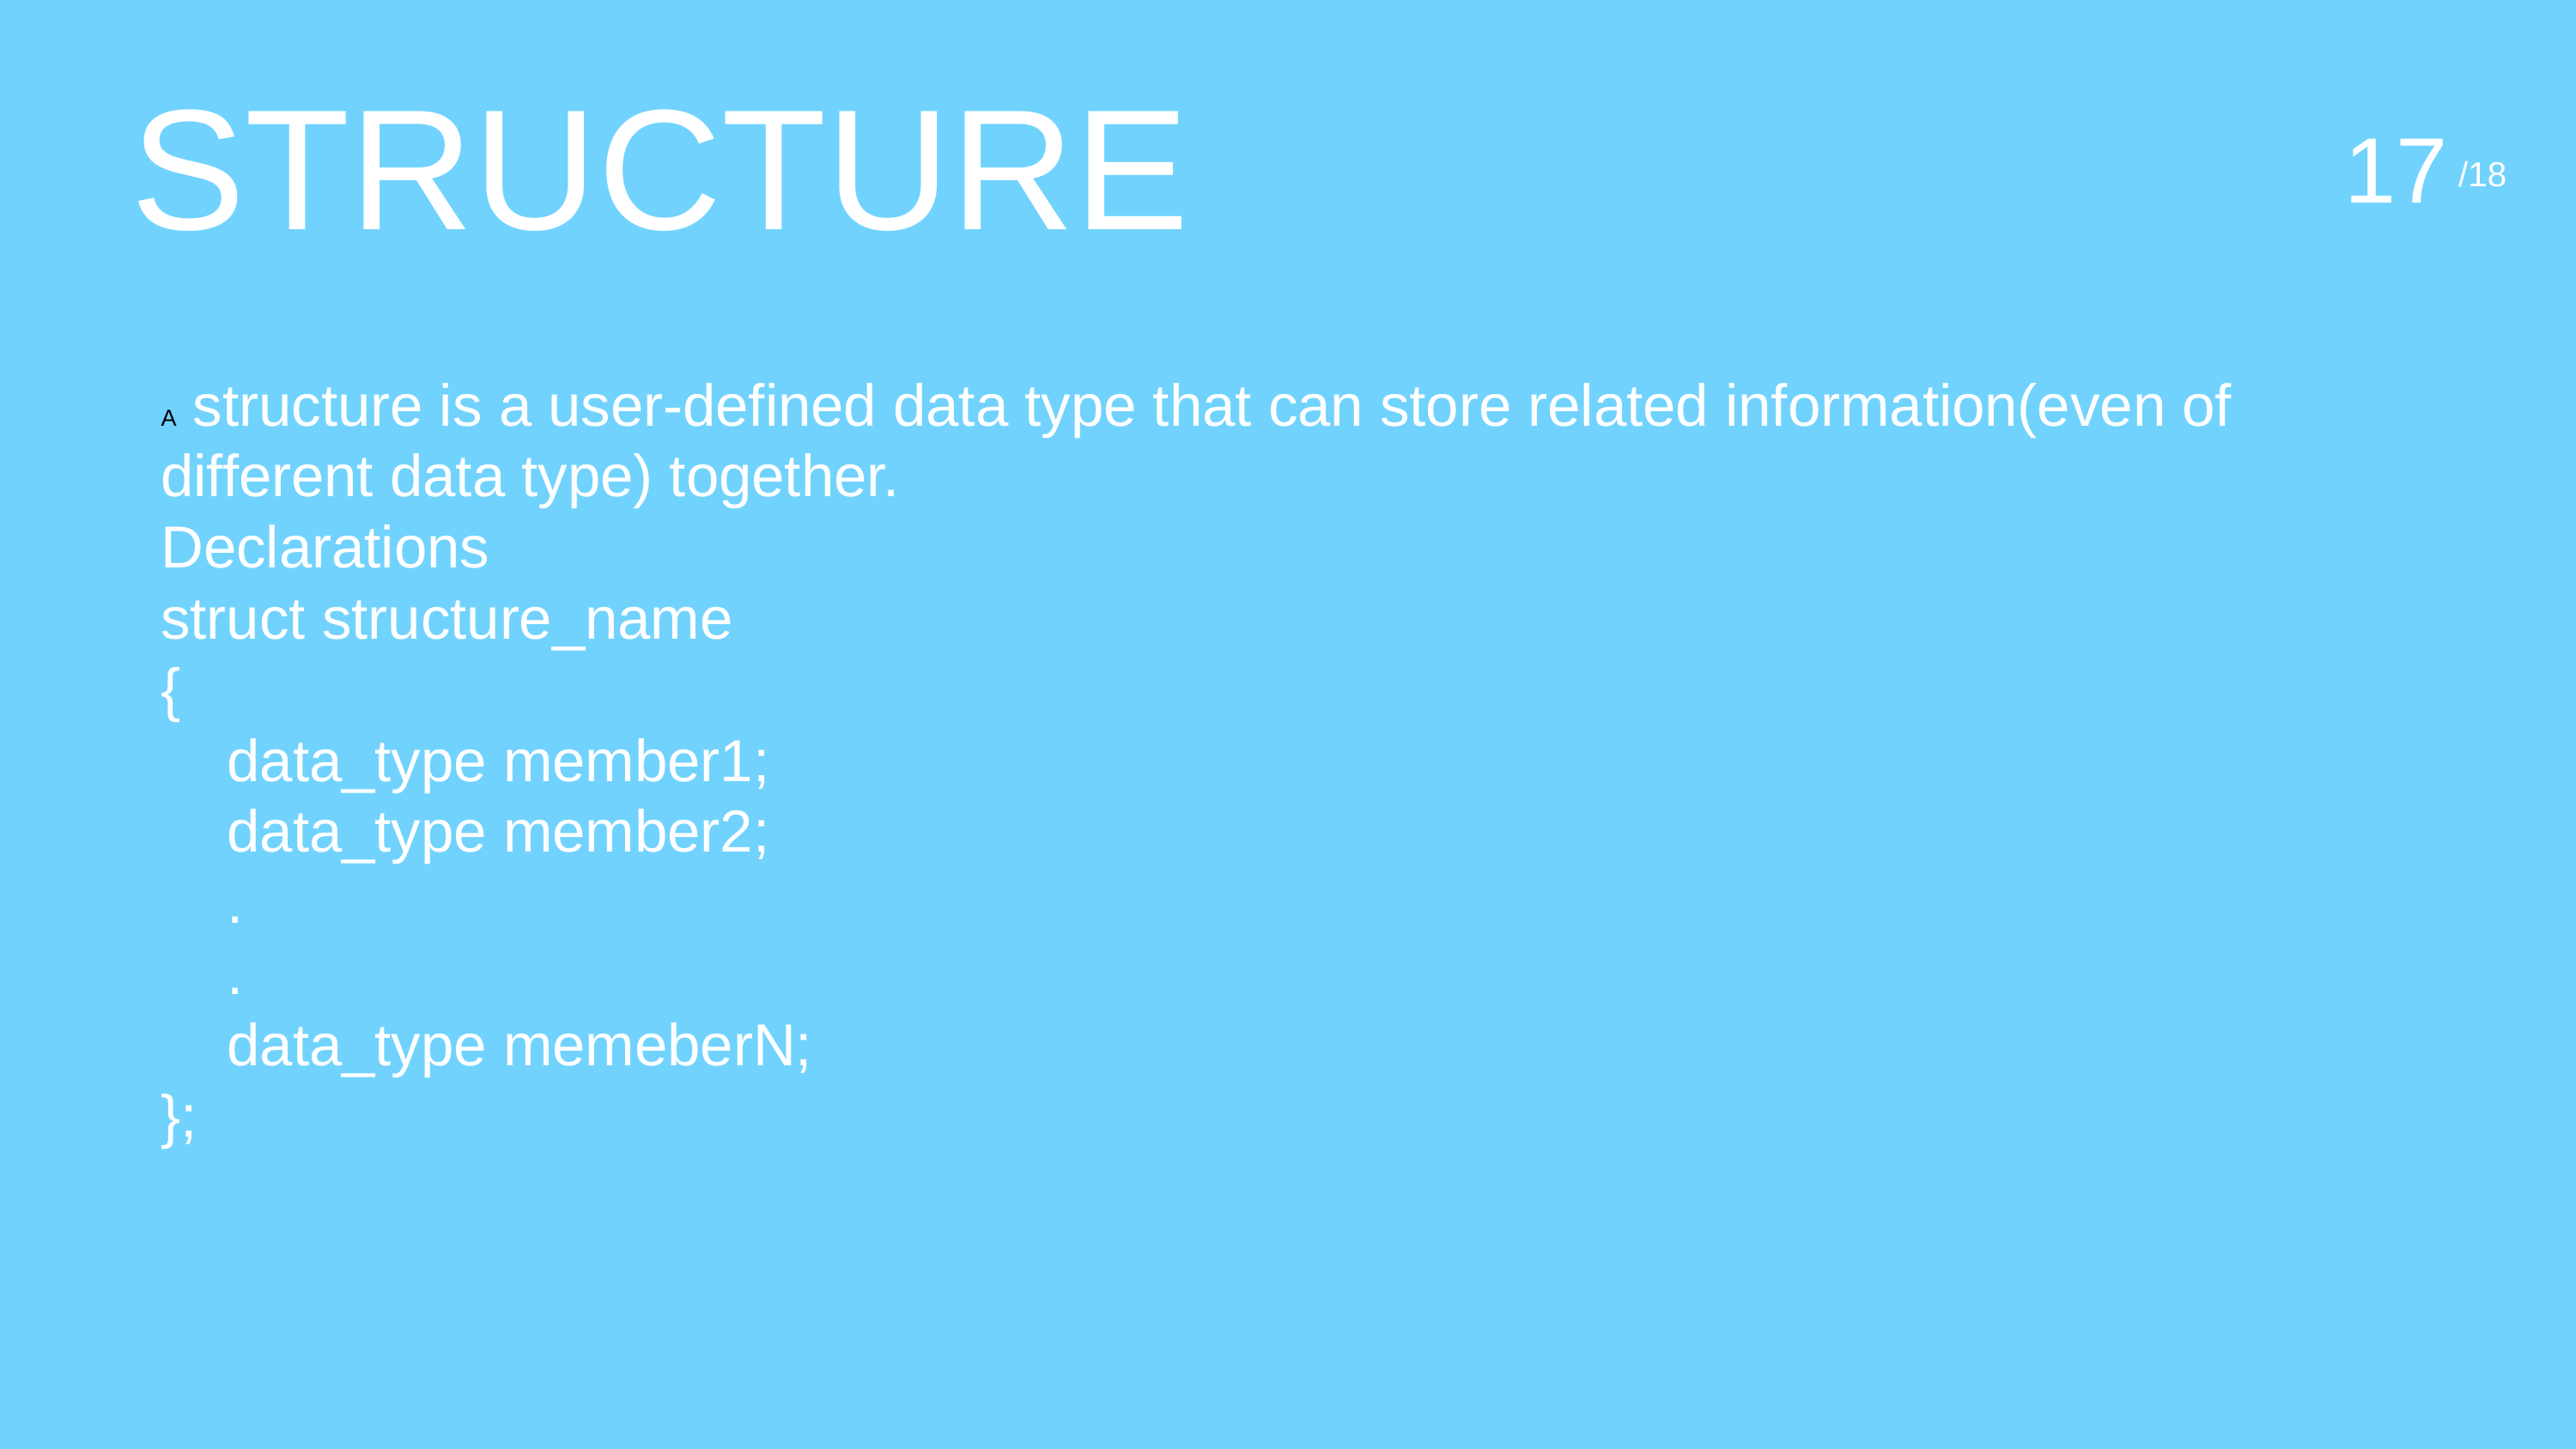

STRUCTURE
17
/18
A structure is a user-defined data type that can store related information(even of different data type) together.
Declarations
struct structure_name
{
    data_type member1;
    data_type member2;
    .
    .
    data_type memeberN;
};